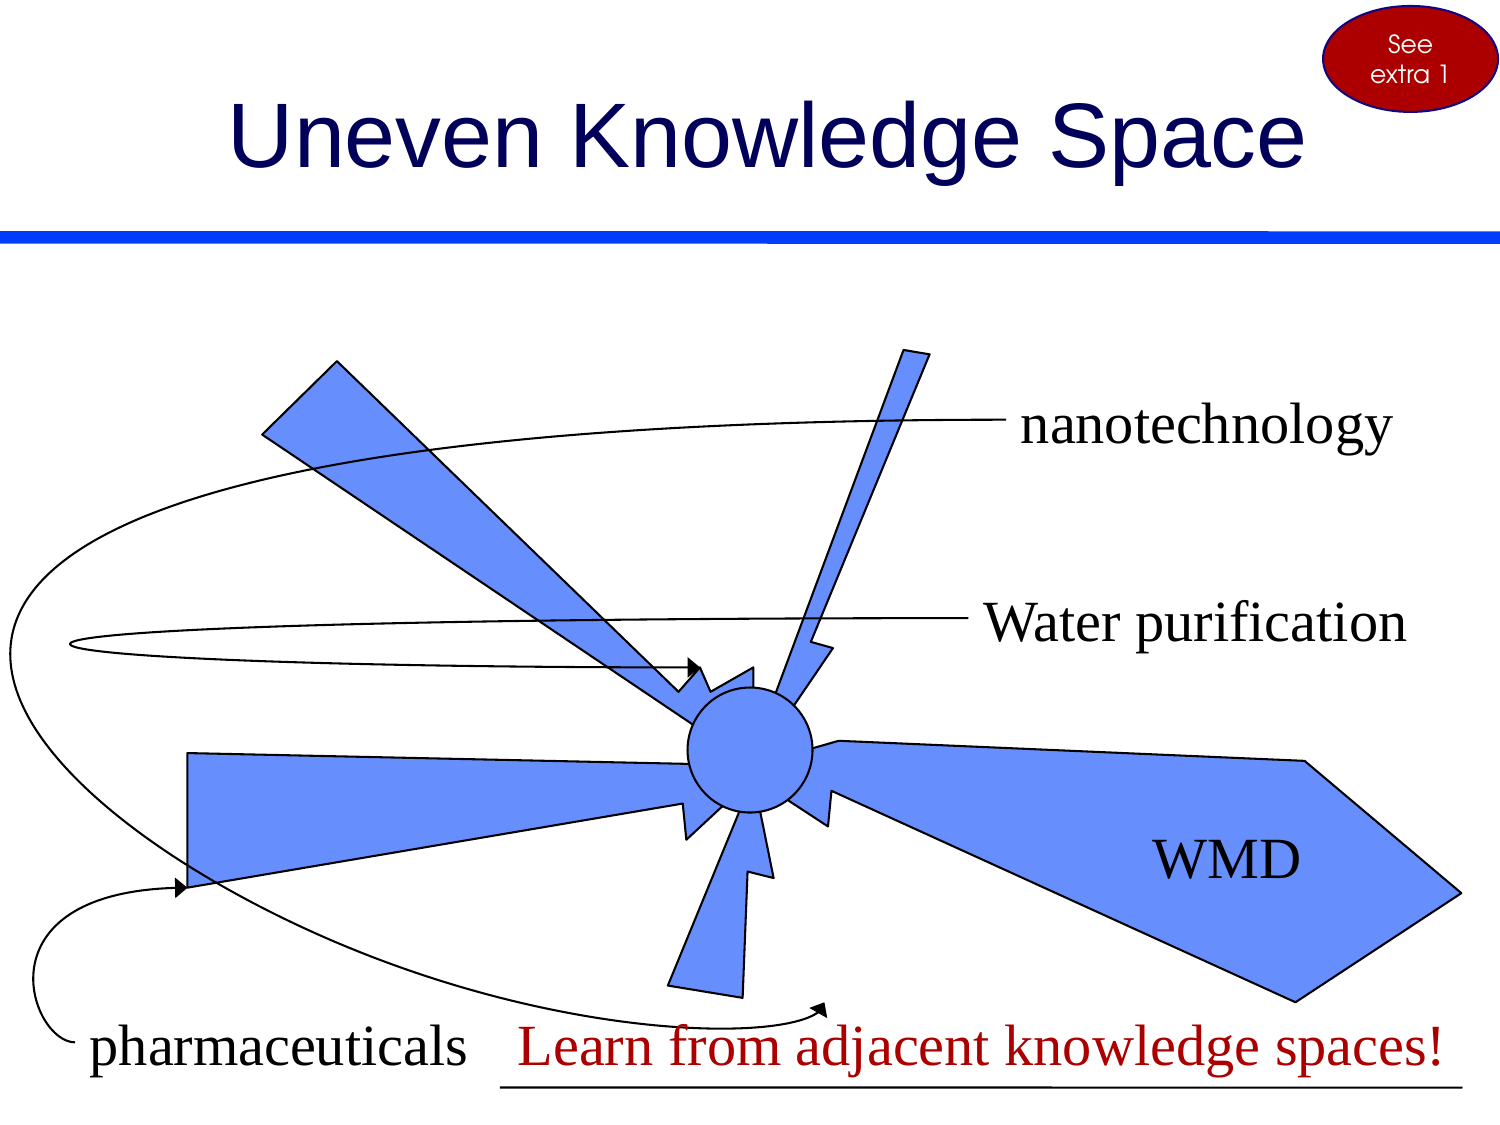

See extra 1
# Uneven Knowledge Space

nanotechnology
Water purification

WMD
pharmaceuticals
Learn from adjacent knowledge spaces!